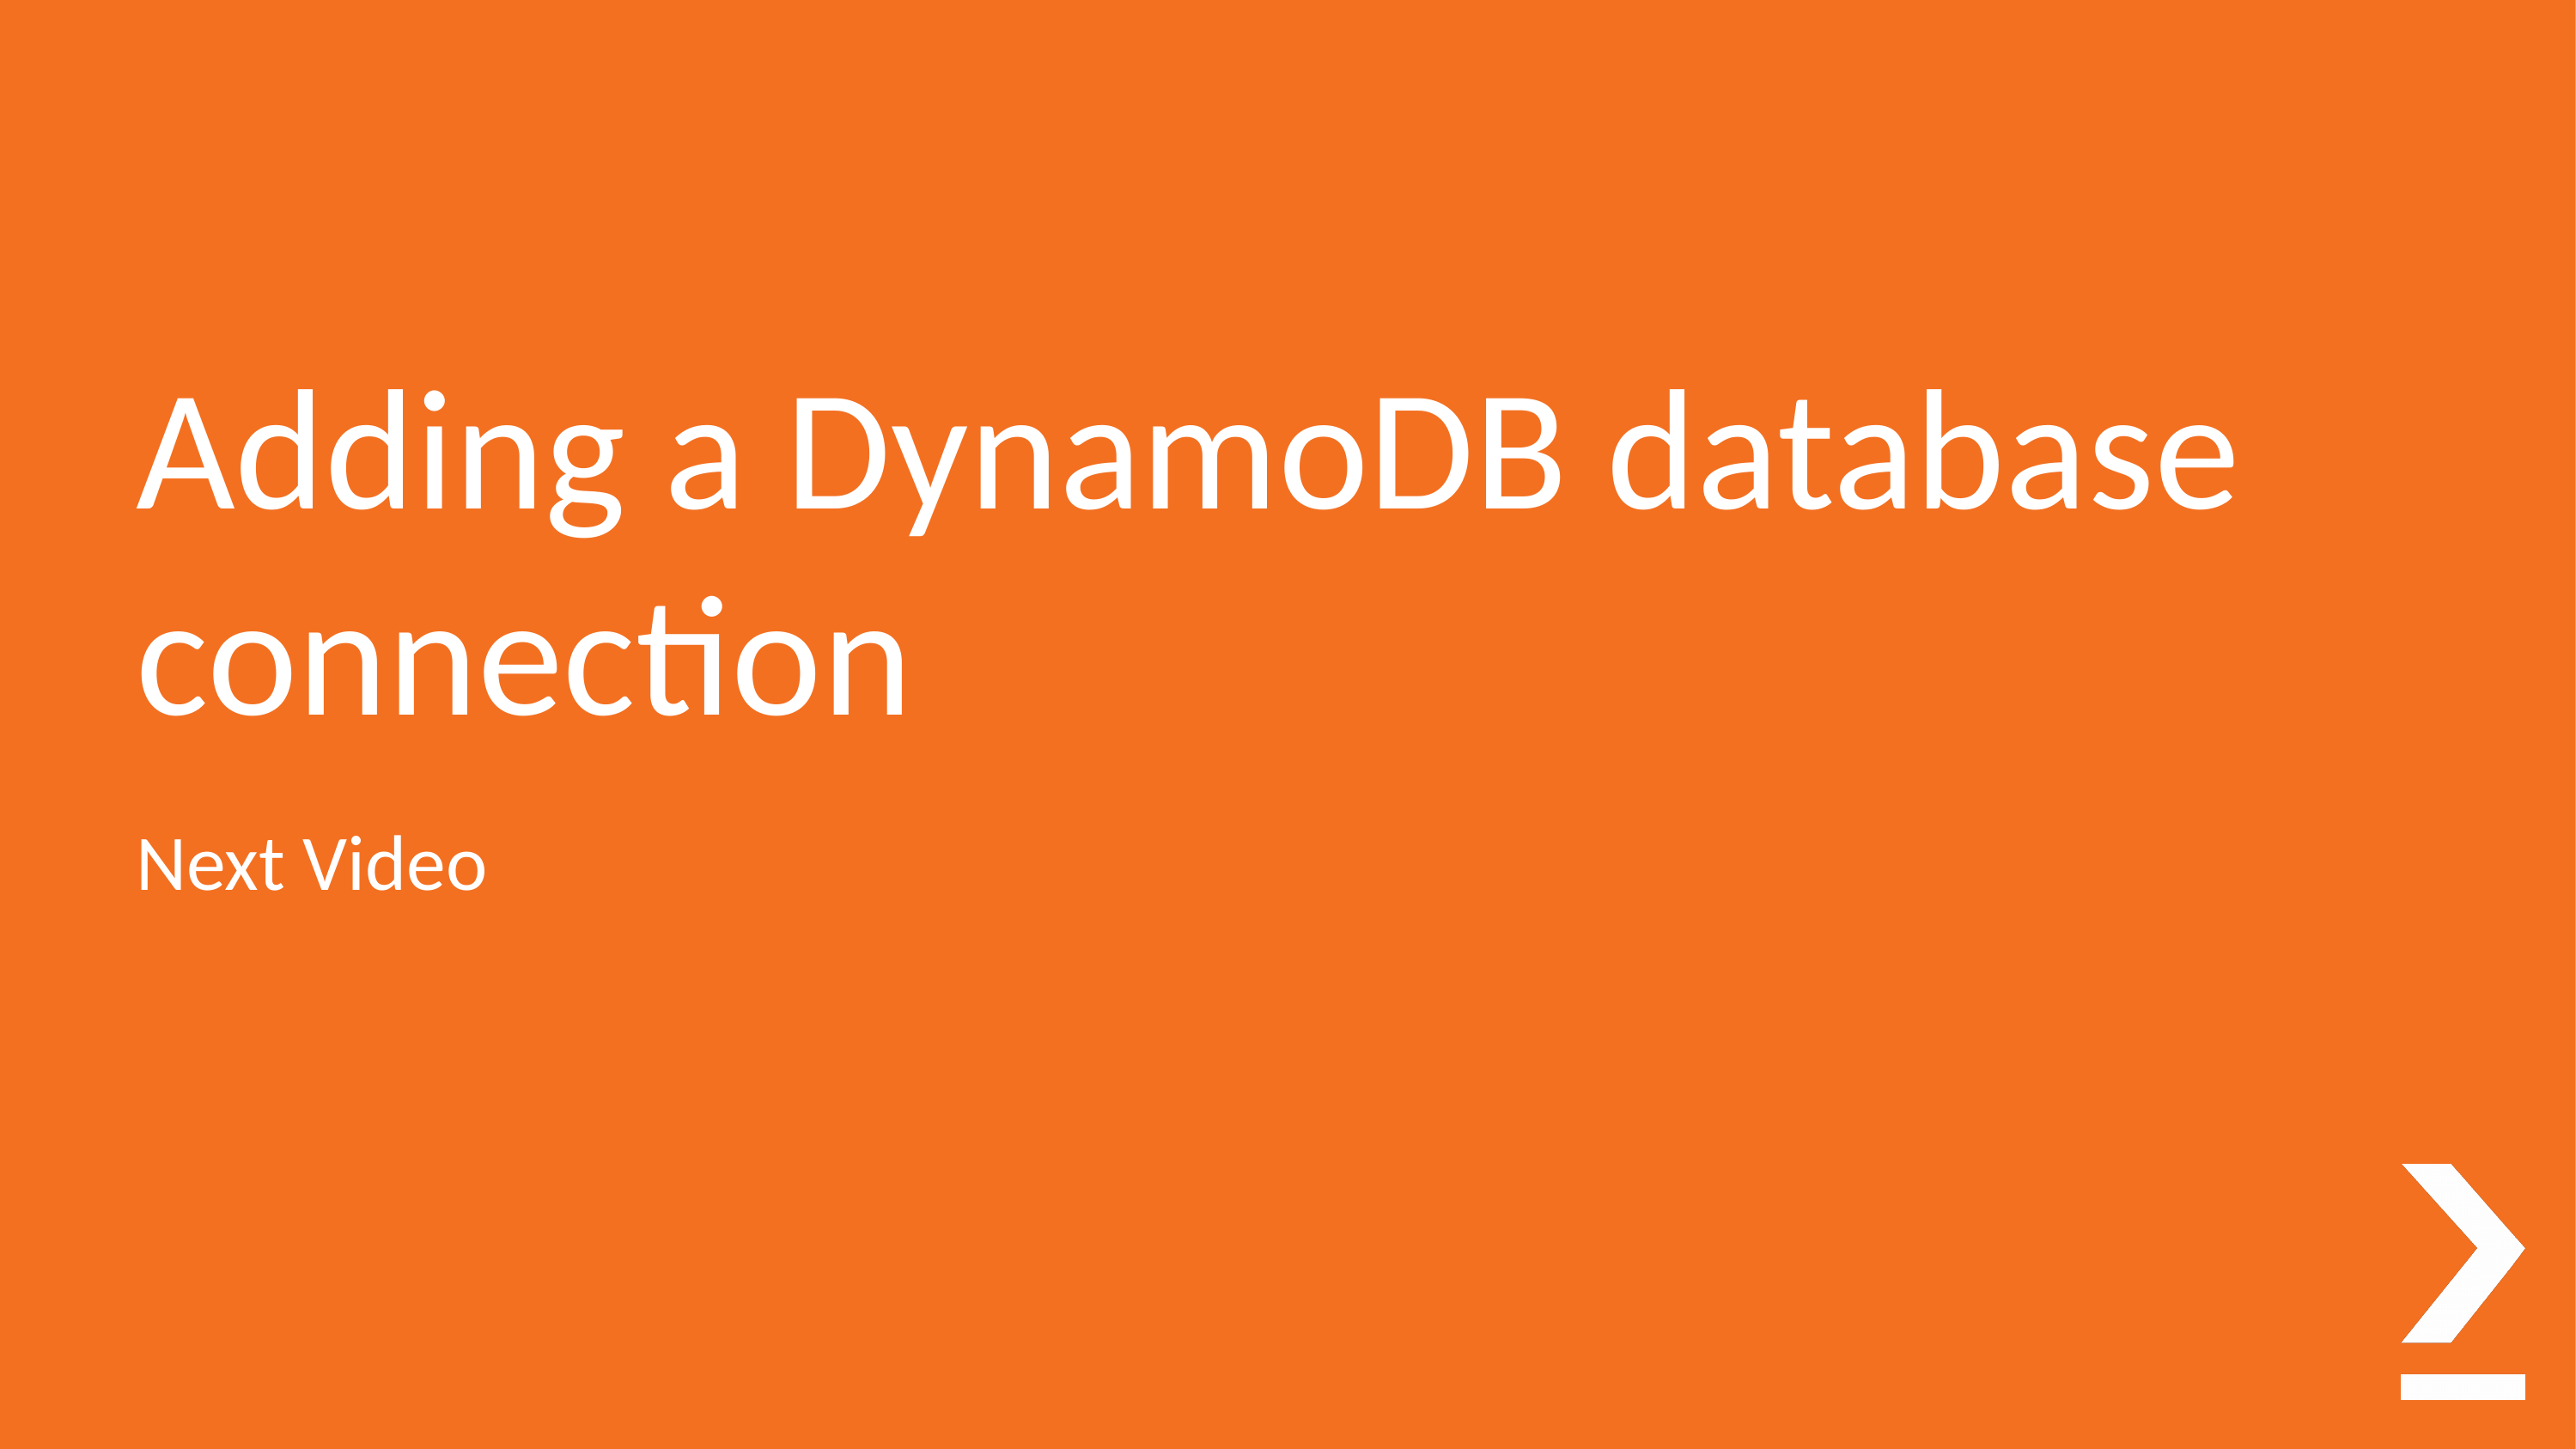

# Adding a DynamoDB database connection
Next Video